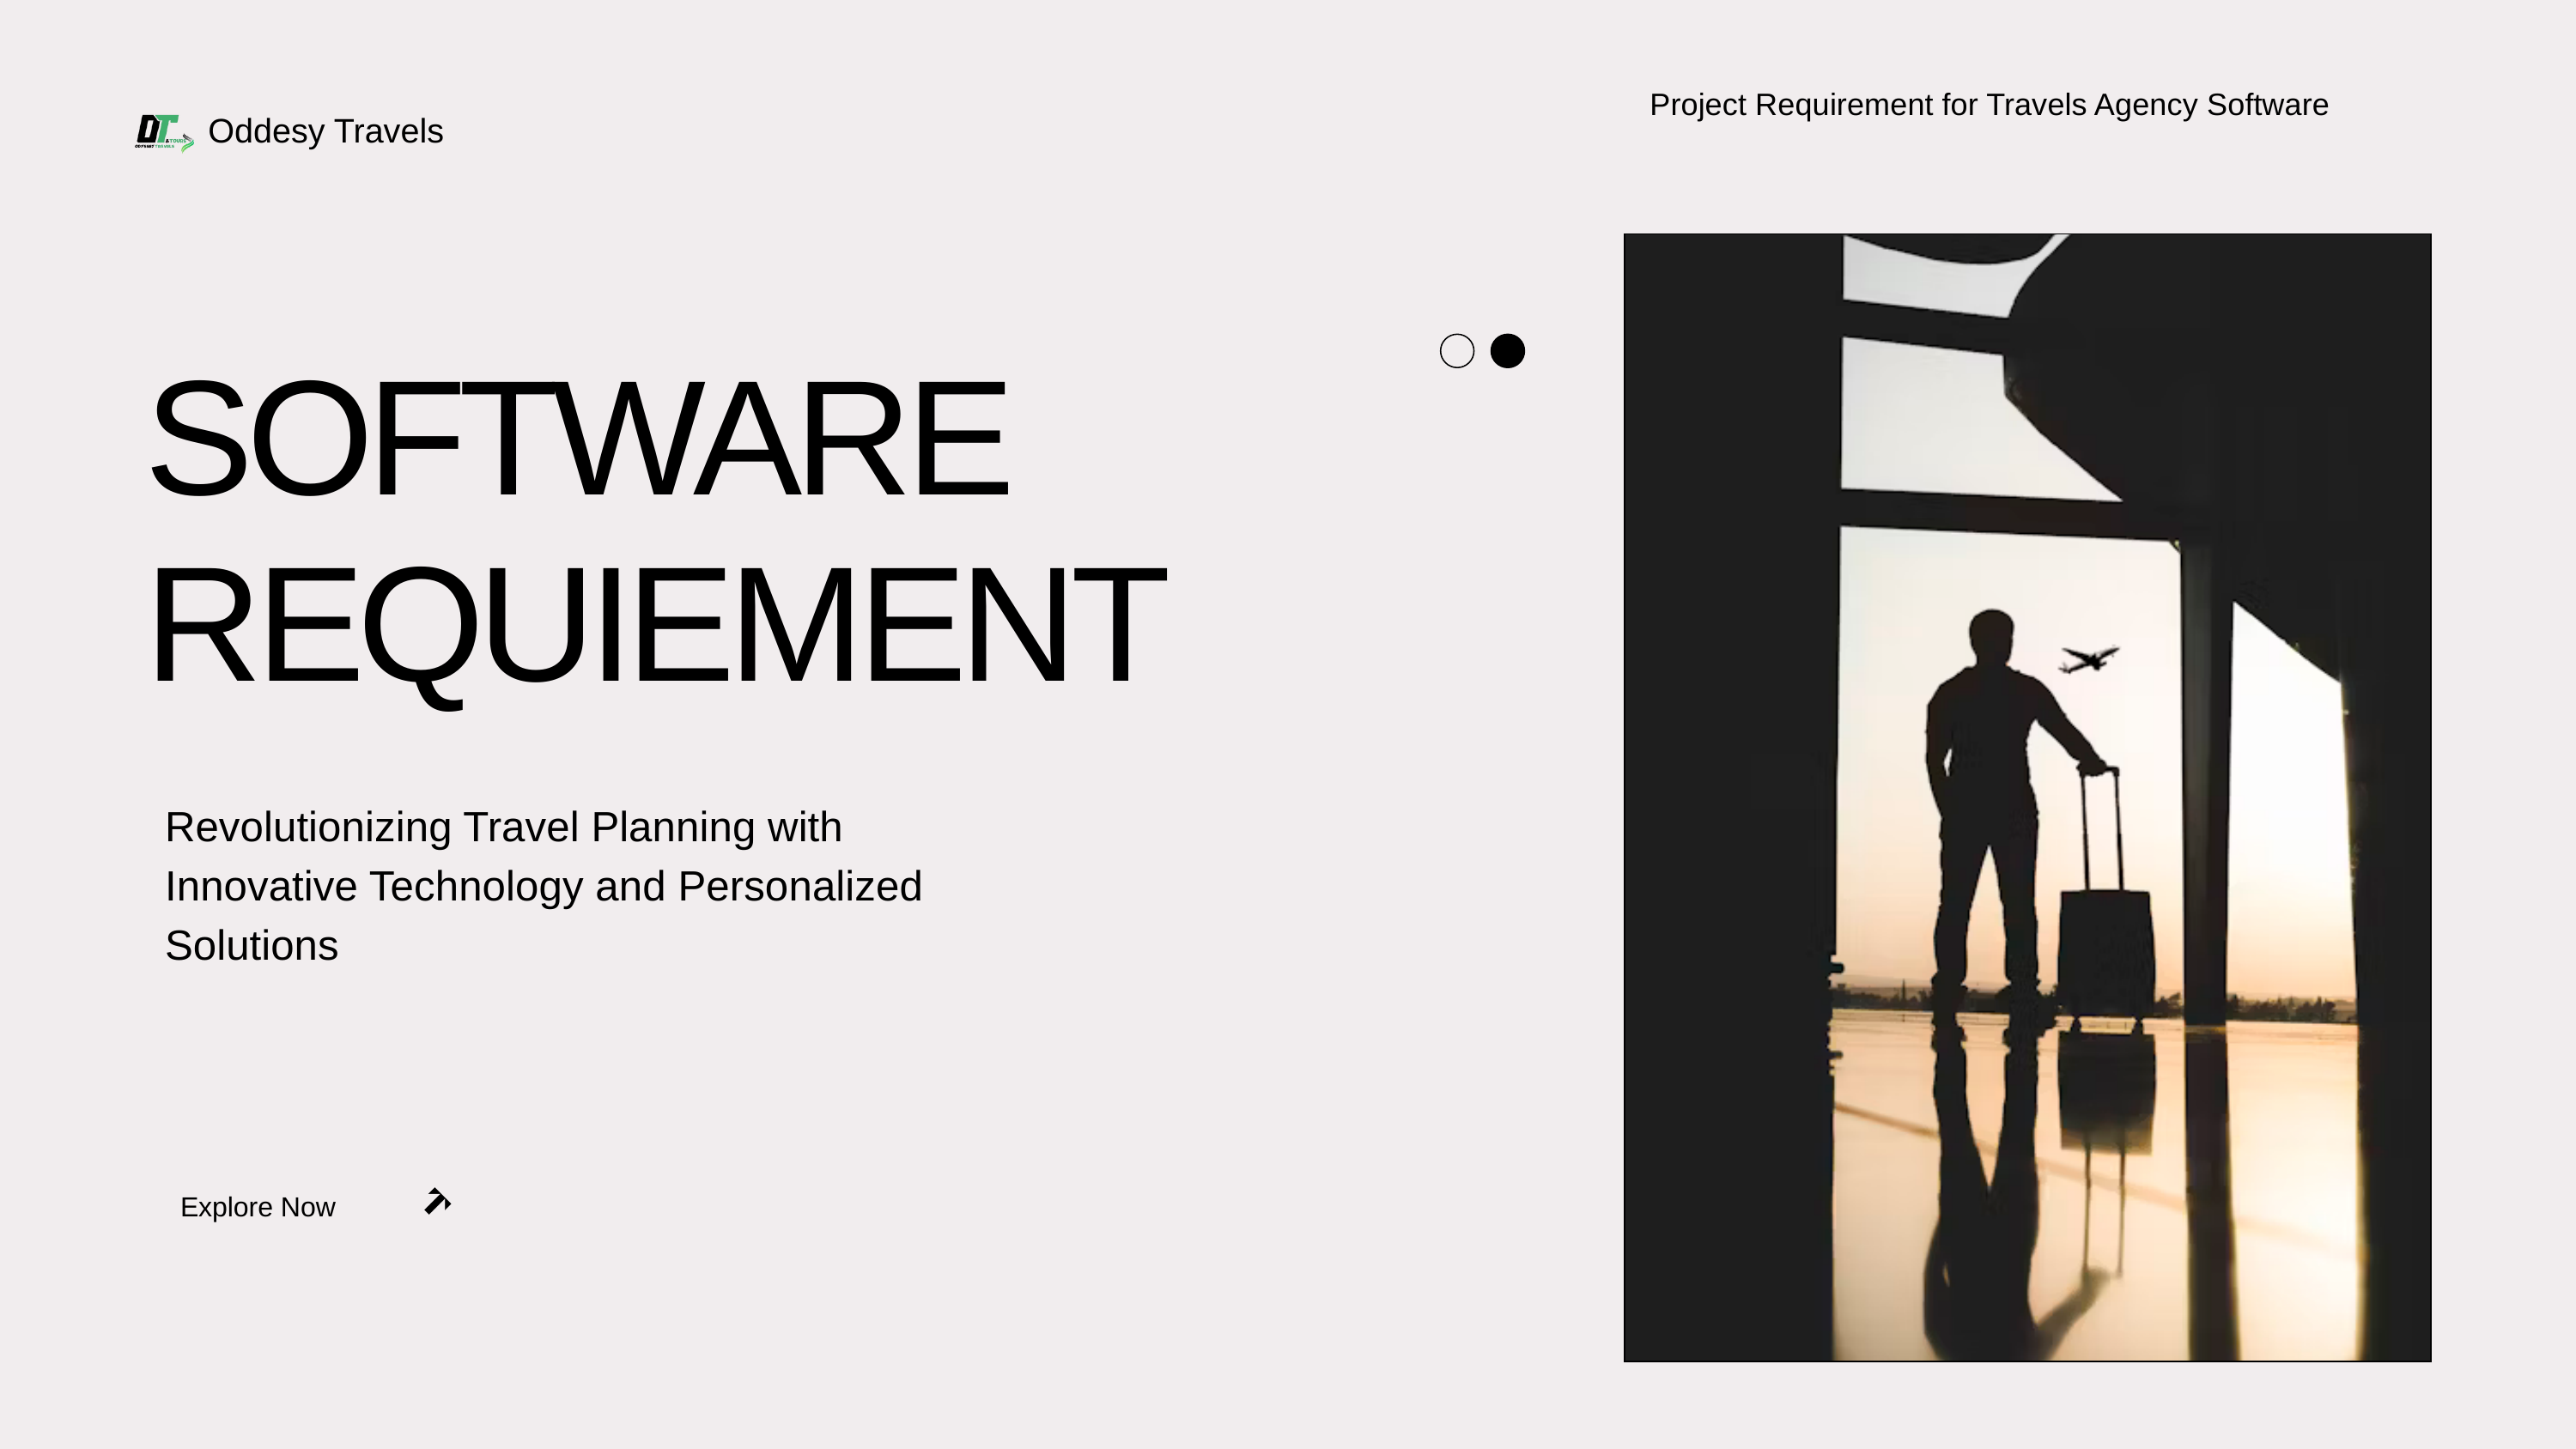

Project Requirement for Travels Agency Software

Oddesy Travels

SOFTWARE
REQUIEMENT
Revolutionizing Travel Planning with Innovative Technology and Personalized Solutions
Explore Now